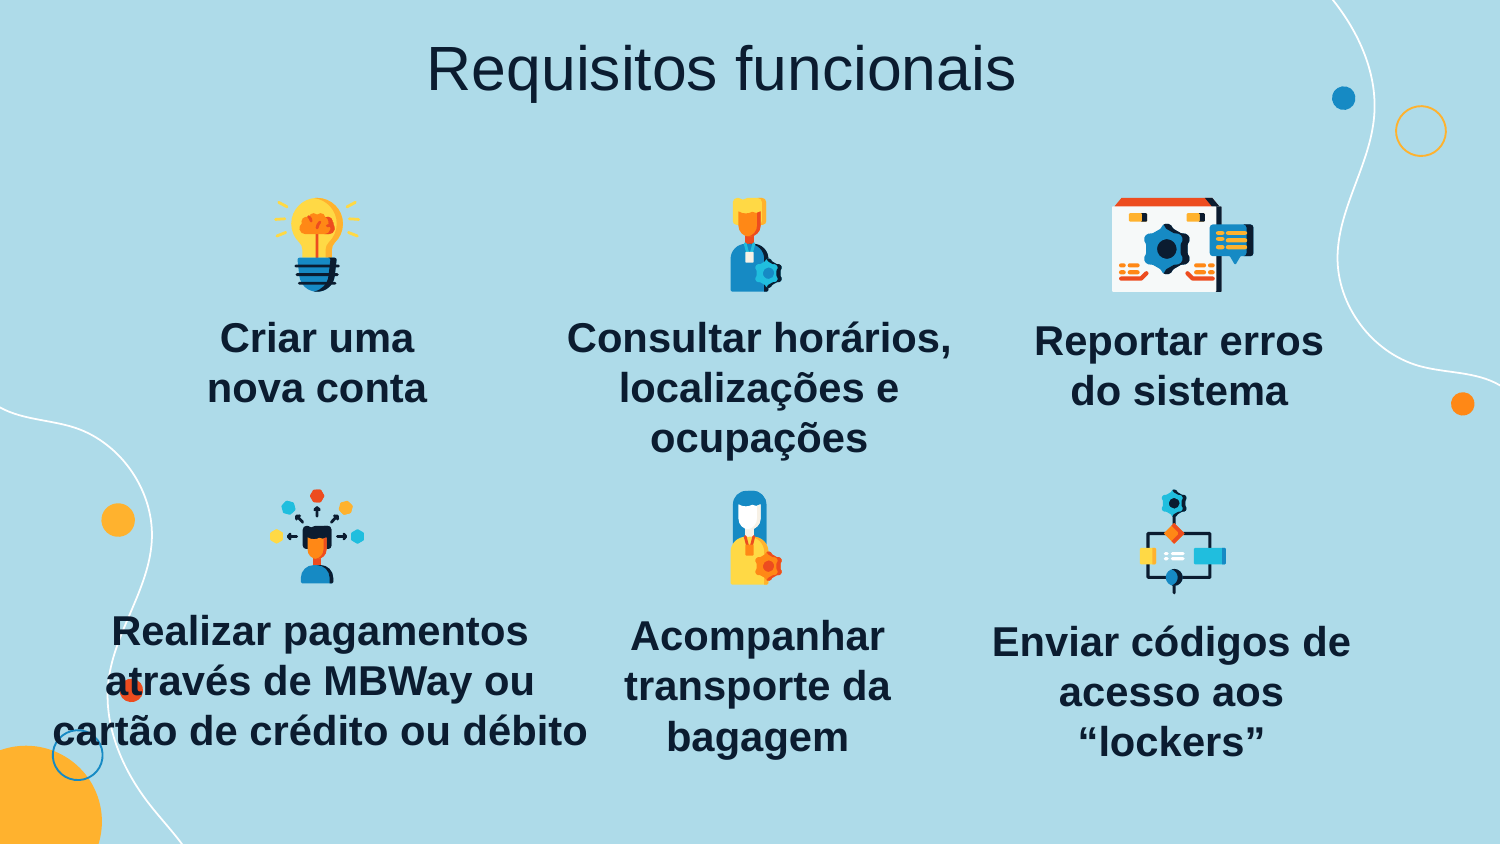

# Requisitos funcionais

Criar uma nova conta
Consultar horários, localizações e ocupações
Reportar erros do sistema

Realizar pagamentos através de MBWay ou cartão de crédito ou débito
Acompanhar transporte da bagagem
Enviar códigos de acesso aos “lockers”